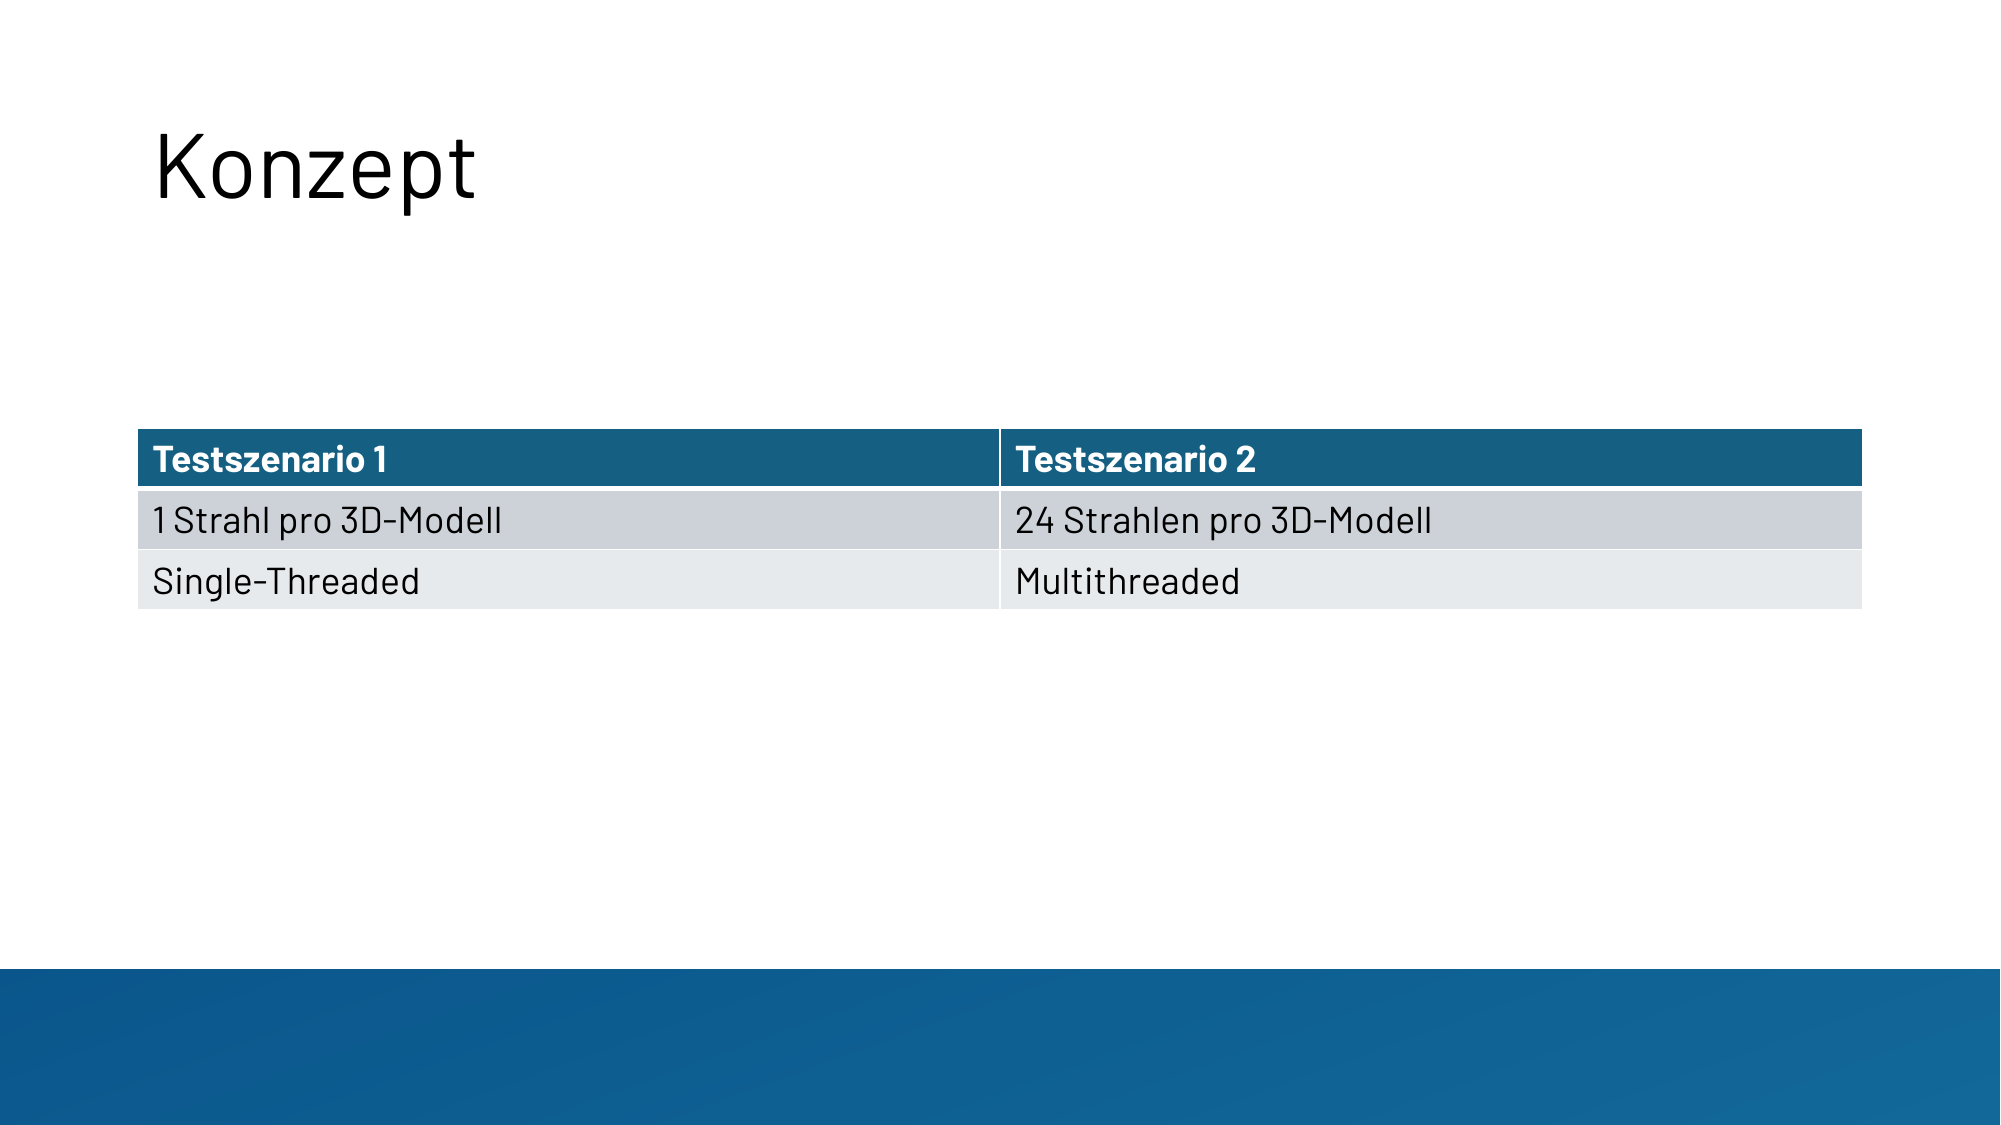

# Konzept
| Testszenario 1 | Testszenario 2 |
| --- | --- |
| 1 Strahl pro 3D-Modell | 24 Strahlen pro 3D-Modell |
| Single-Threaded | Multithreaded |